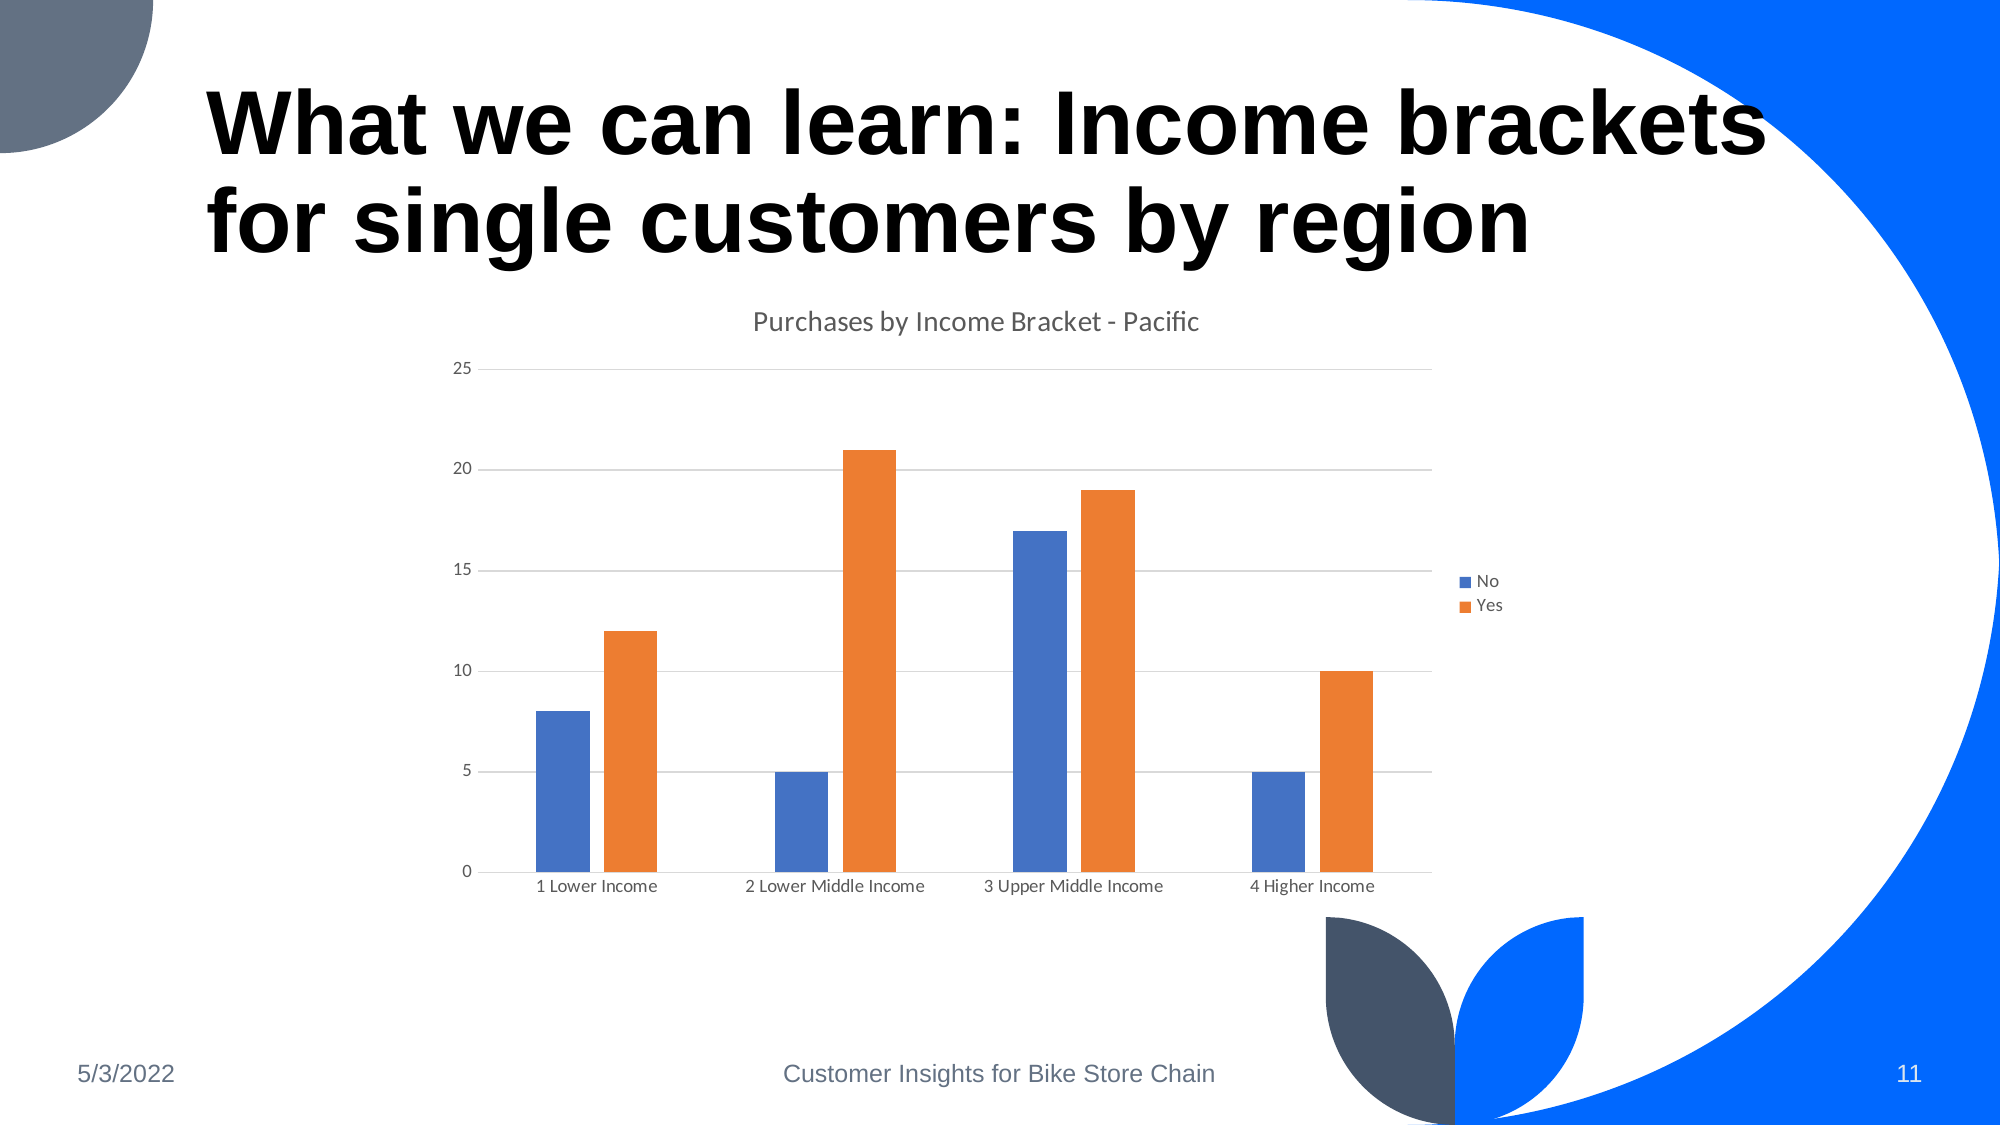

# What we can learn: Income brackets for single customers by region

### Chart: Purchases by Income Bracket - Pacific

| Category | No | Yes |
|---|---|---|
| 1 Lower Income | 8.0 | 12.0 |
| 2 Lower Middle Income | 5.0 | 21.0 |
| 3 Upper Middle Income | 17.0 | 19.0 |
| 4 Higher Income | 5.0 | 10.0 |
5/3/2022
Customer Insights for Bike Store Chain
11